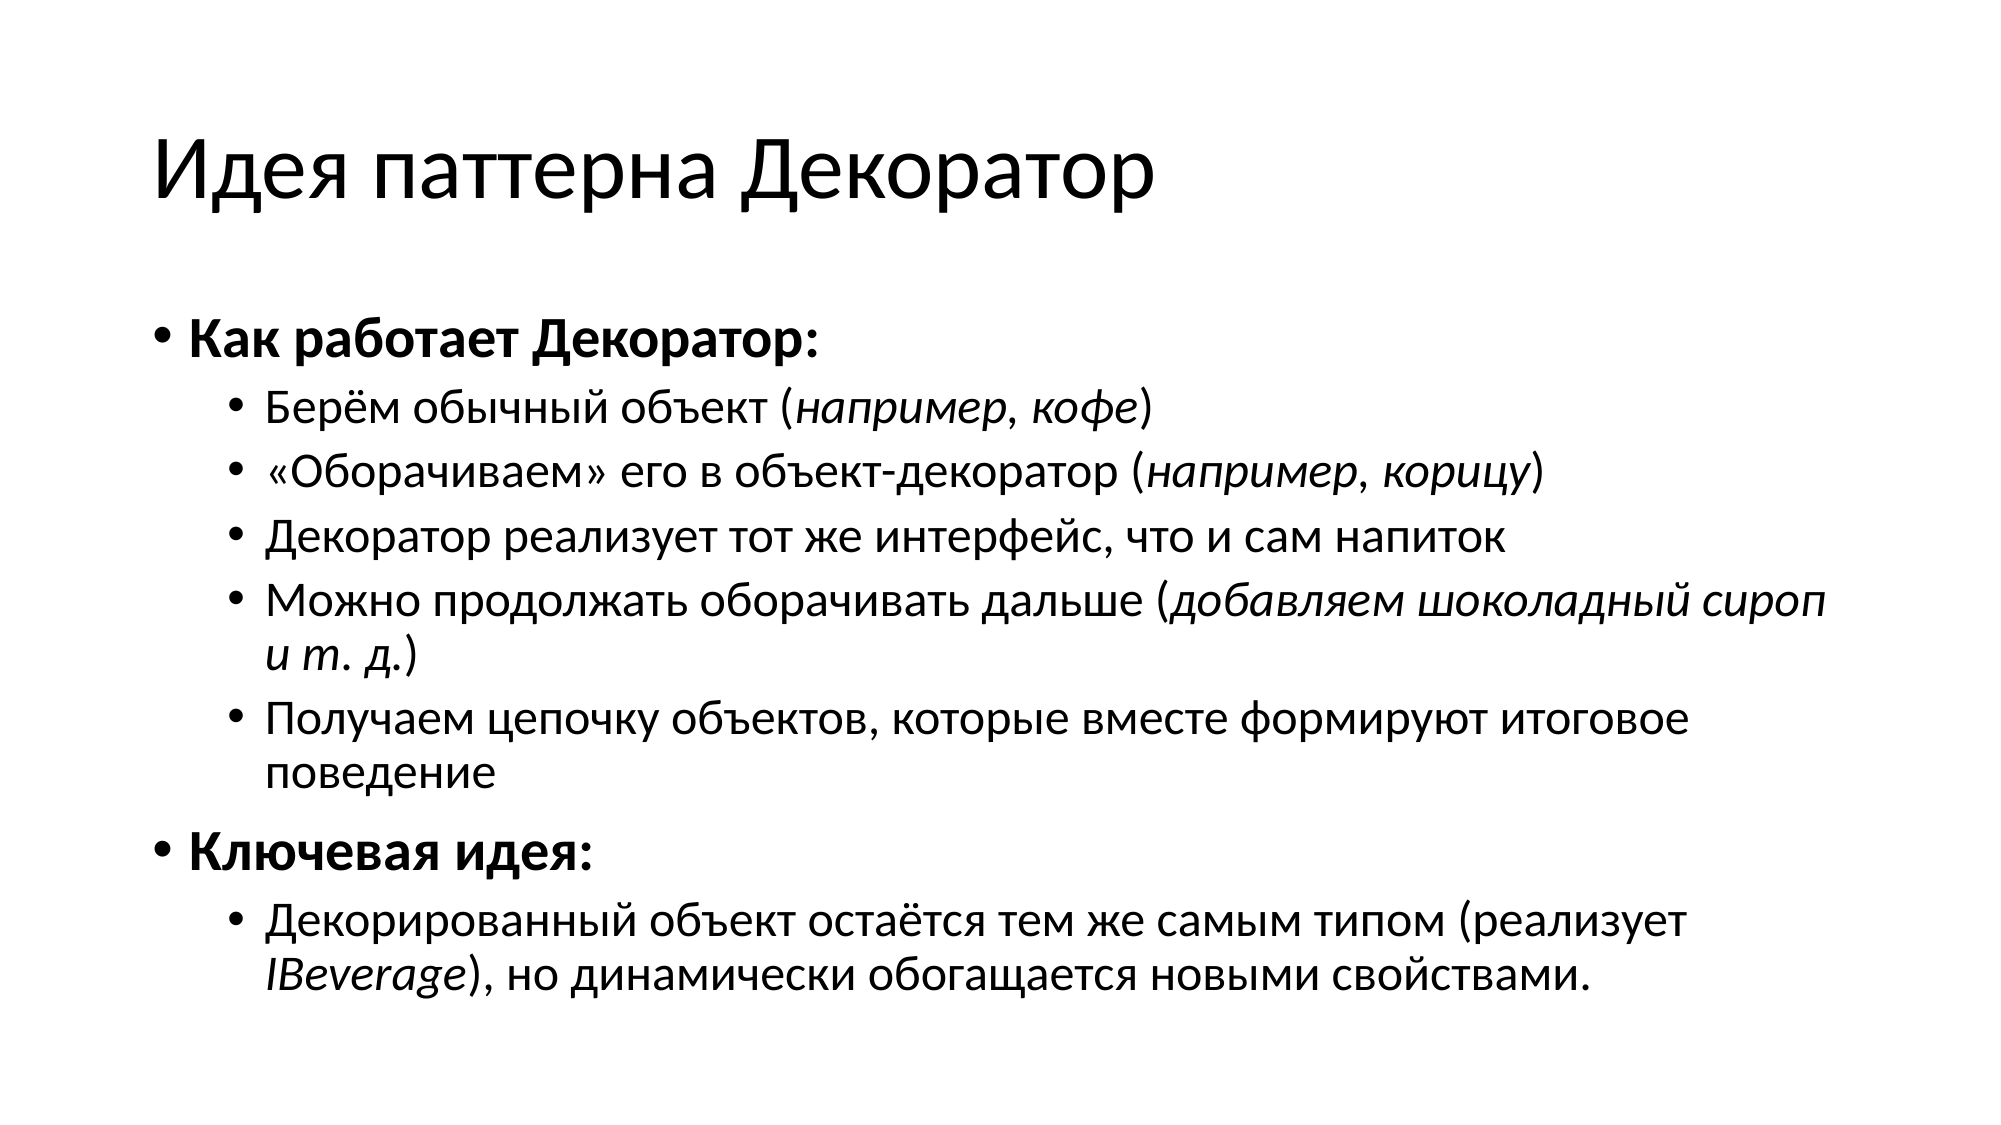

# Идея паттерна Декоратор
Как работает Декоратор:
Берём обычный объект (например, кофе)
«Оборачиваем» его в объект-декоратор (например, корицу)
Декоратор реализует тот же интерфейс, что и сам напиток
Можно продолжать оборачивать дальше (добавляем шоколадный сироп и т. д.)
Получаем цепочку объектов, которые вместе формируют итоговое поведение
Ключевая идея:
Декорированный объект остаётся тем же самым типом (реализует IBeverage), но динамически обогащается новыми свойствами.